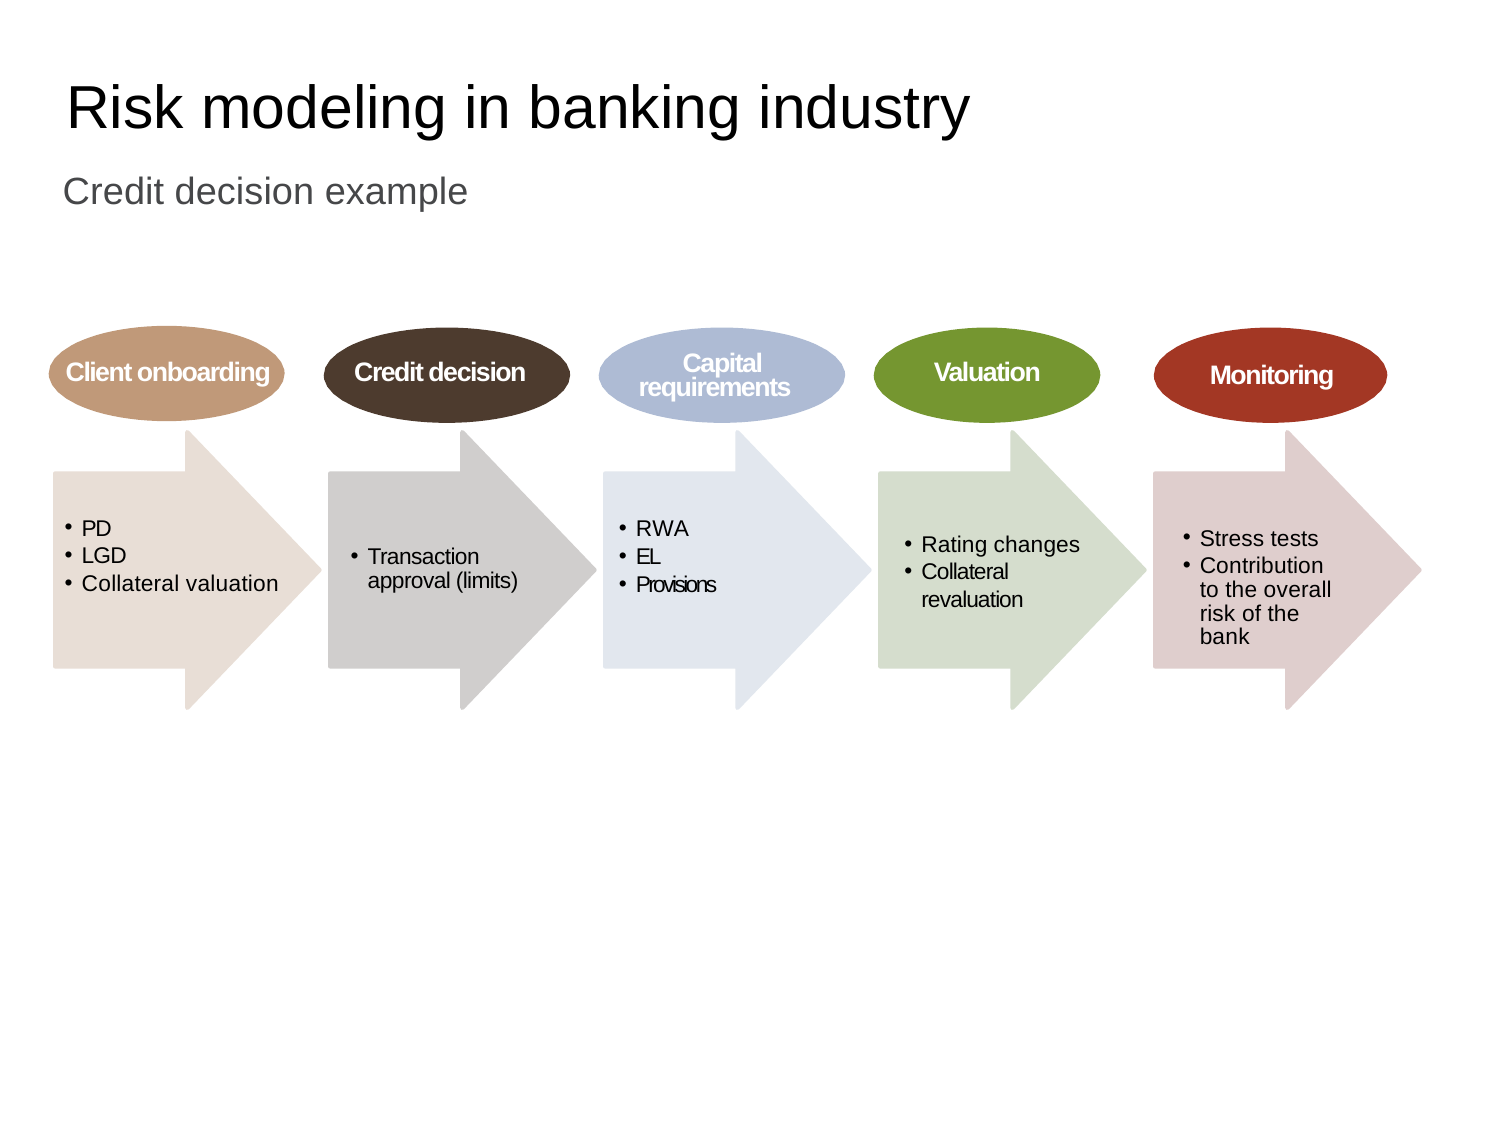

# Risk modeling in banking industry
Credit decision example

Capital requirements
Valuation
Credit decision
Client onboarding
Monitoring

PD
LGD
Collateral valuation
RWA
EL
Provisions
Stress tests
Contribution to the overall risk of the bank
Rating changes
Collateral revaluation
Transaction approval (limits)